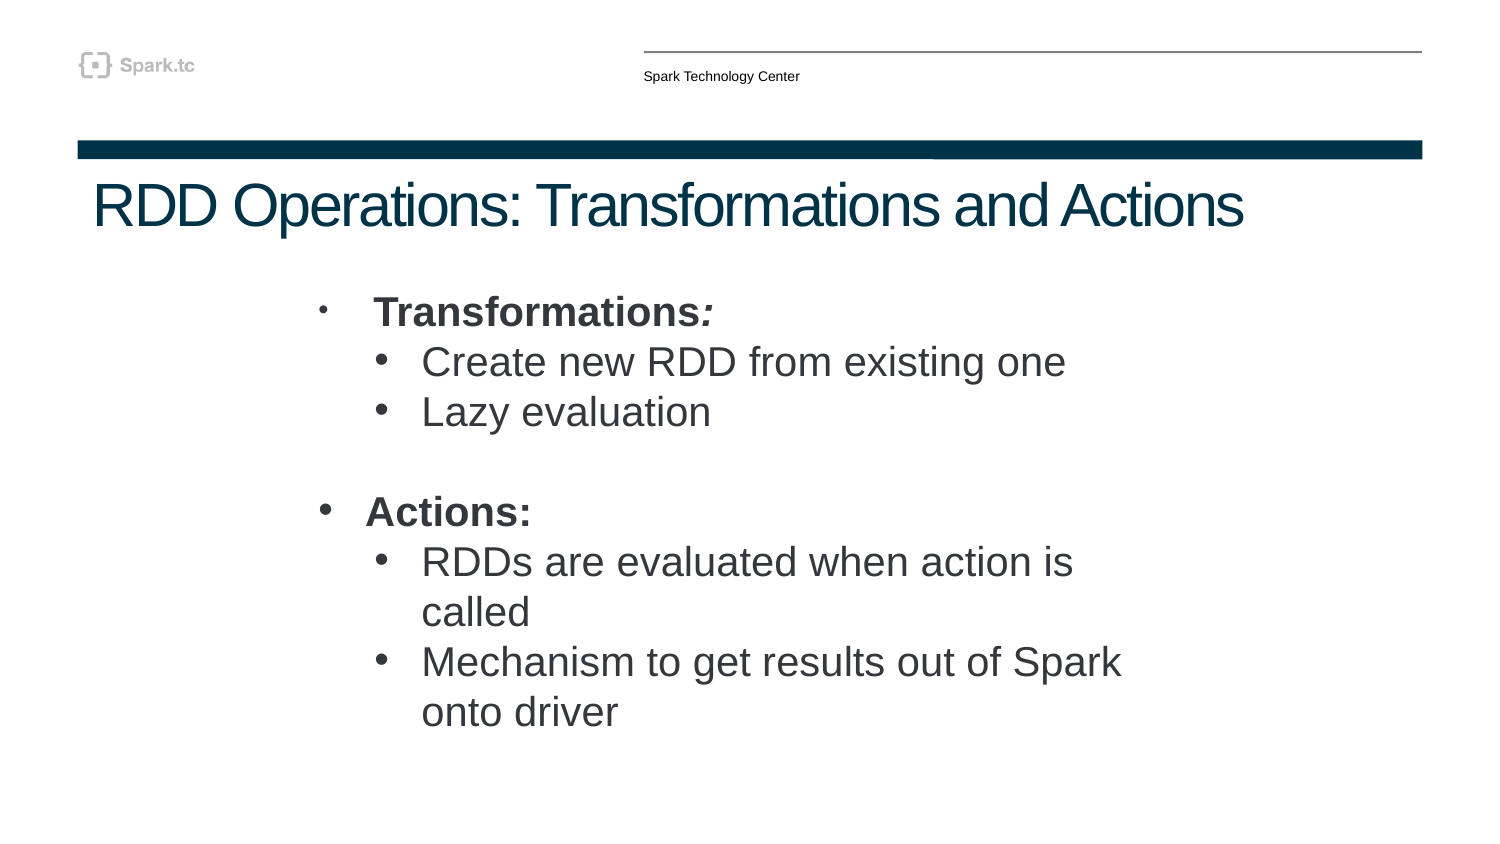

# RDD Operations: Transformations and Actions
 Transformations:
Create new RDD from existing one
Lazy evaluation

Actions:
RDDs are evaluated when action is called
Mechanism to get results out of Spark onto driver